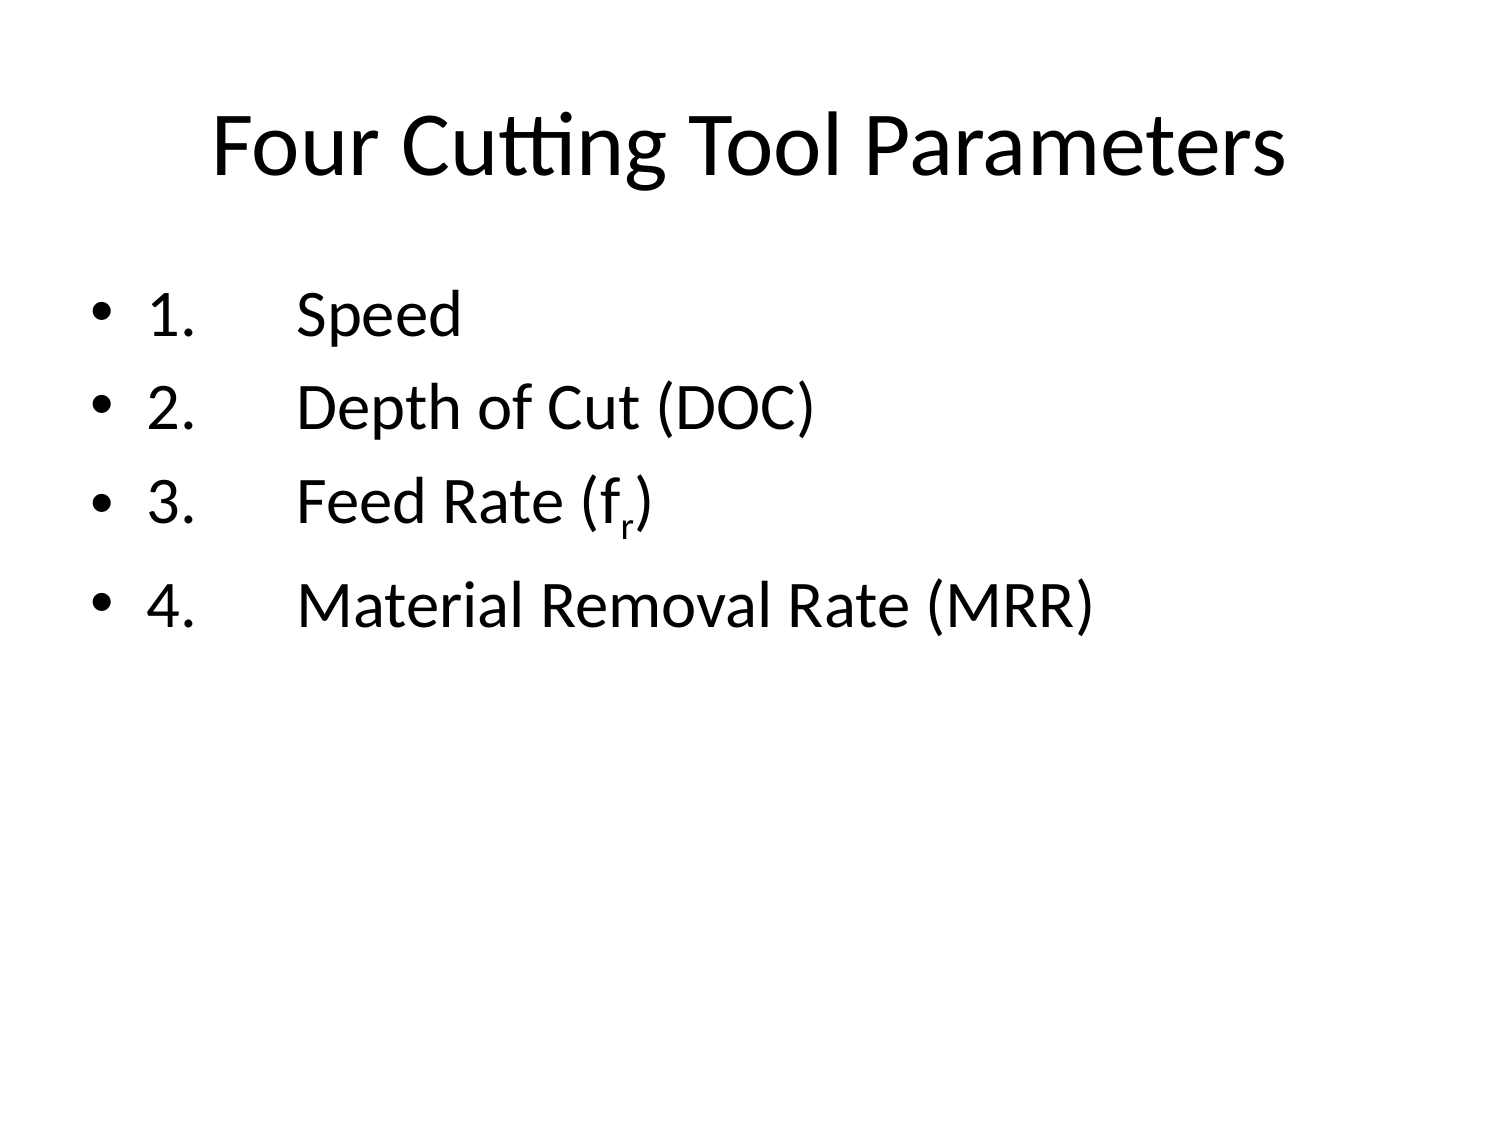

# Four Cutting Tool Parameters
1.	Speed
2. 	Depth of Cut (DOC)
3.	Feed Rate (fr)
4.	Material Removal Rate (MRR)